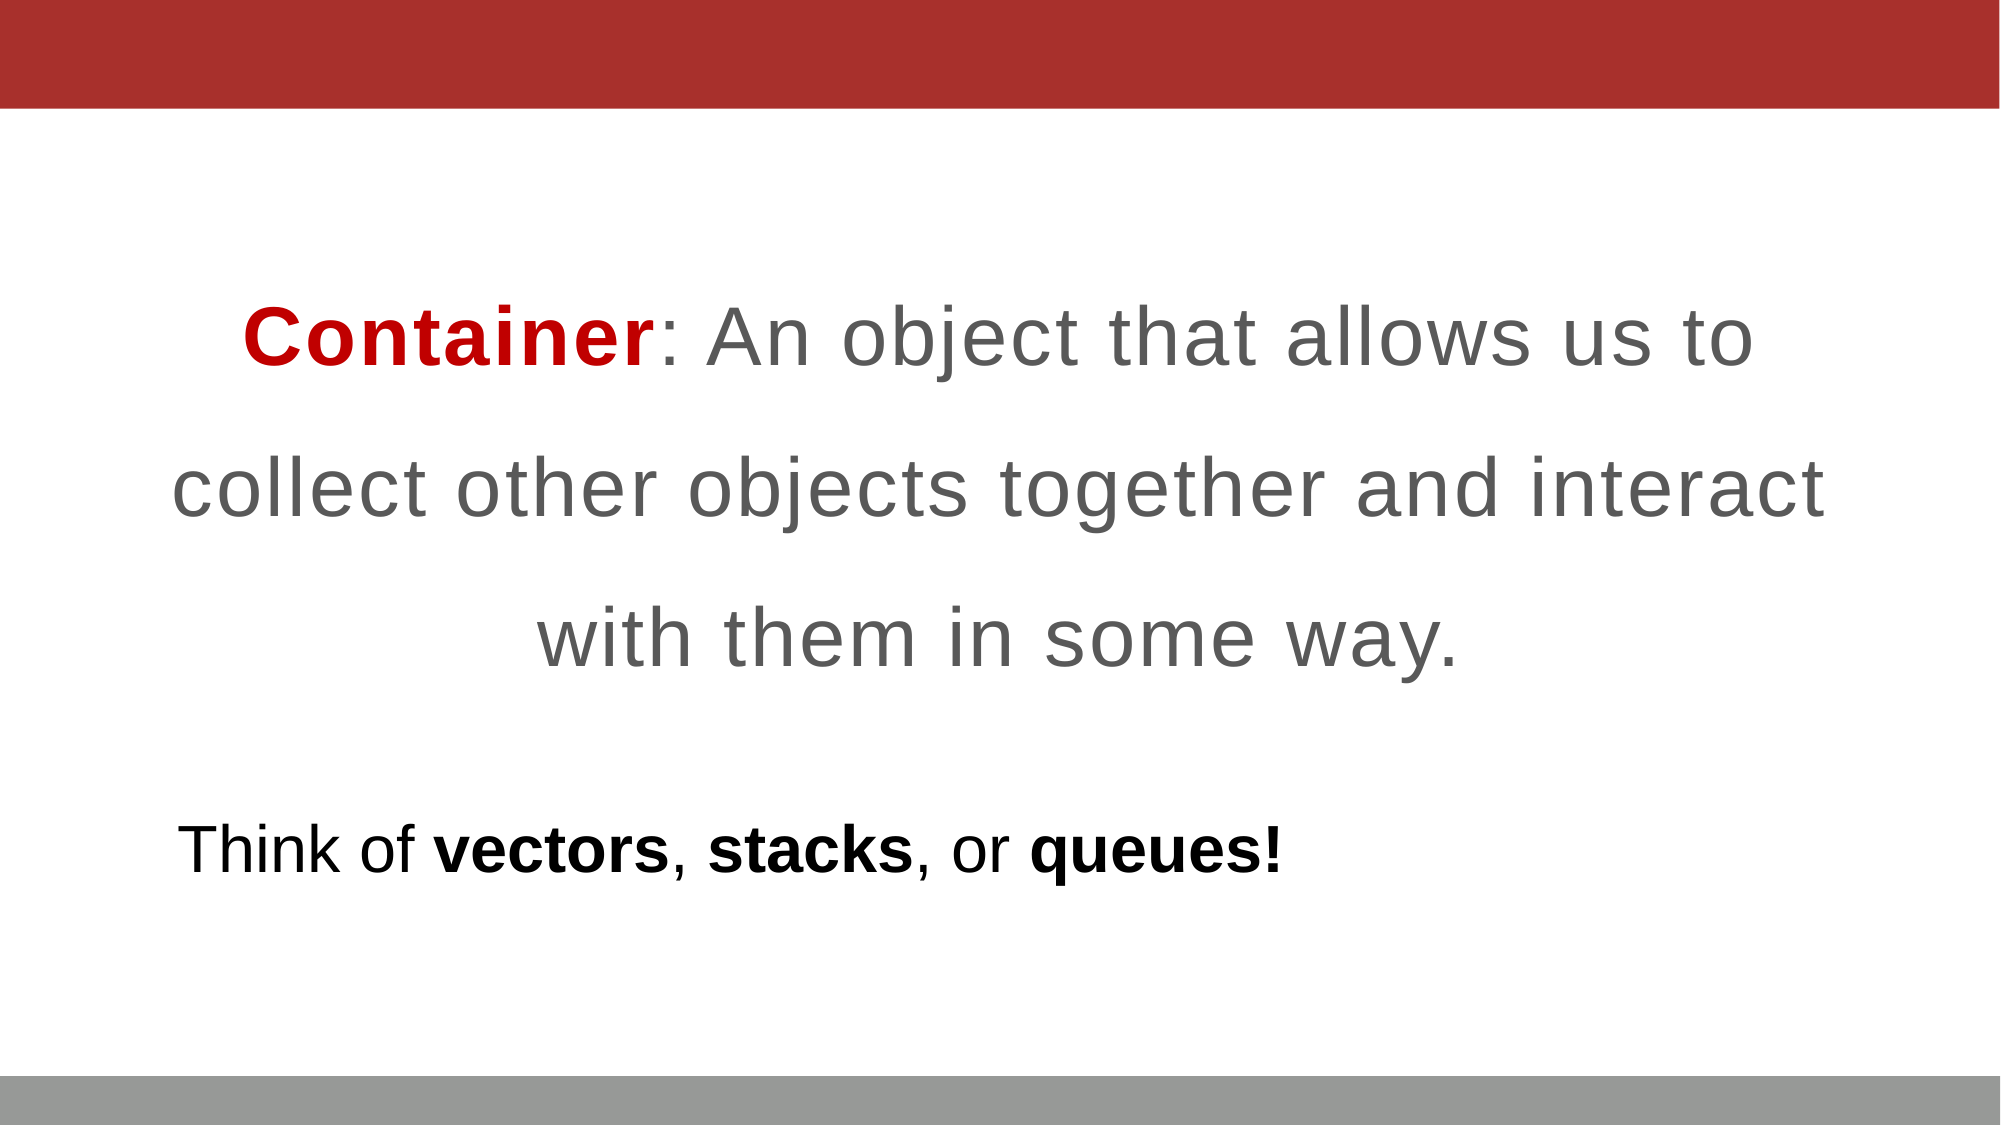

#
Container: An object that allows us to
collect other objects together and interact
with them in some way.
Think of vectors, stacks, or queues!
3